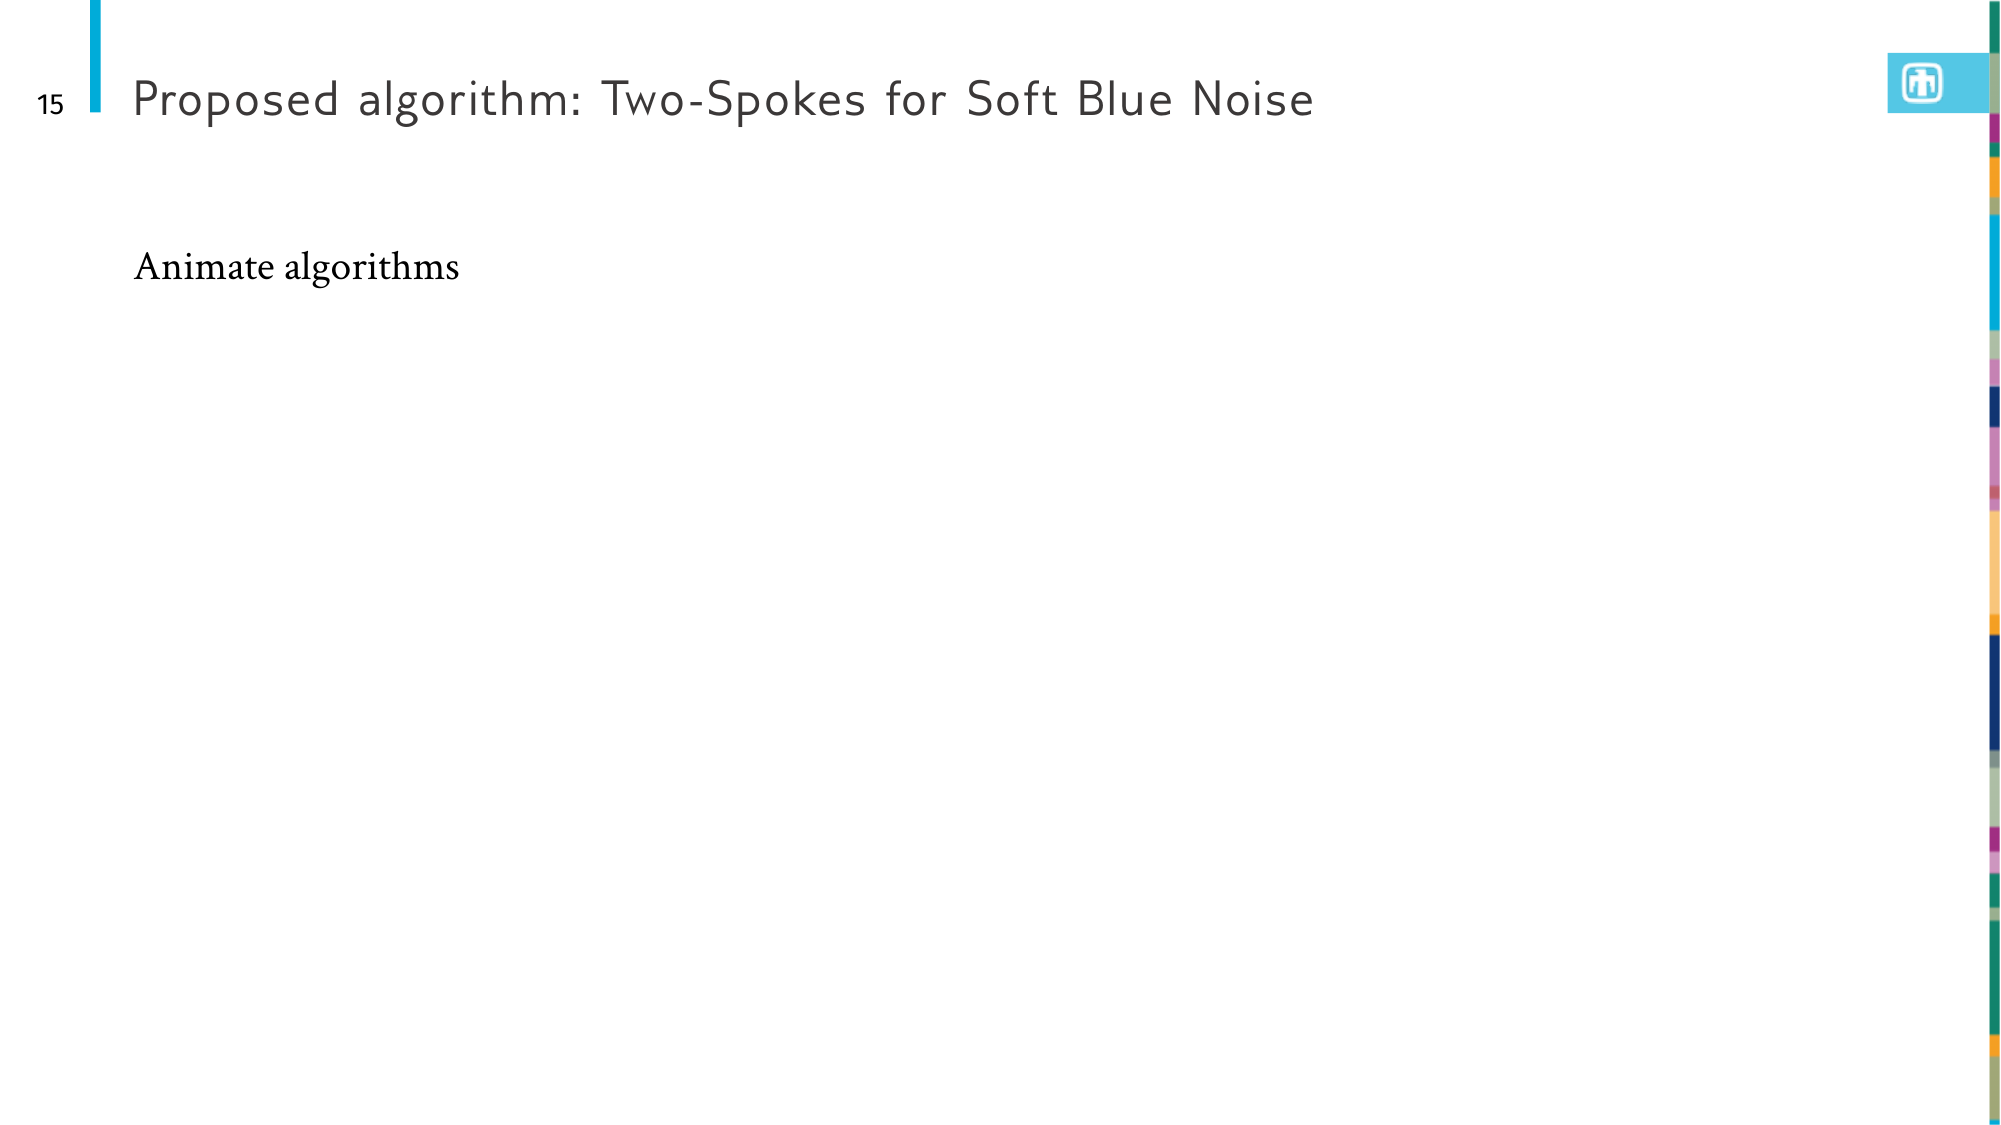

# Proposed algorithm: Two-Spokes for Soft Blue Noise
15
Animate algorithms